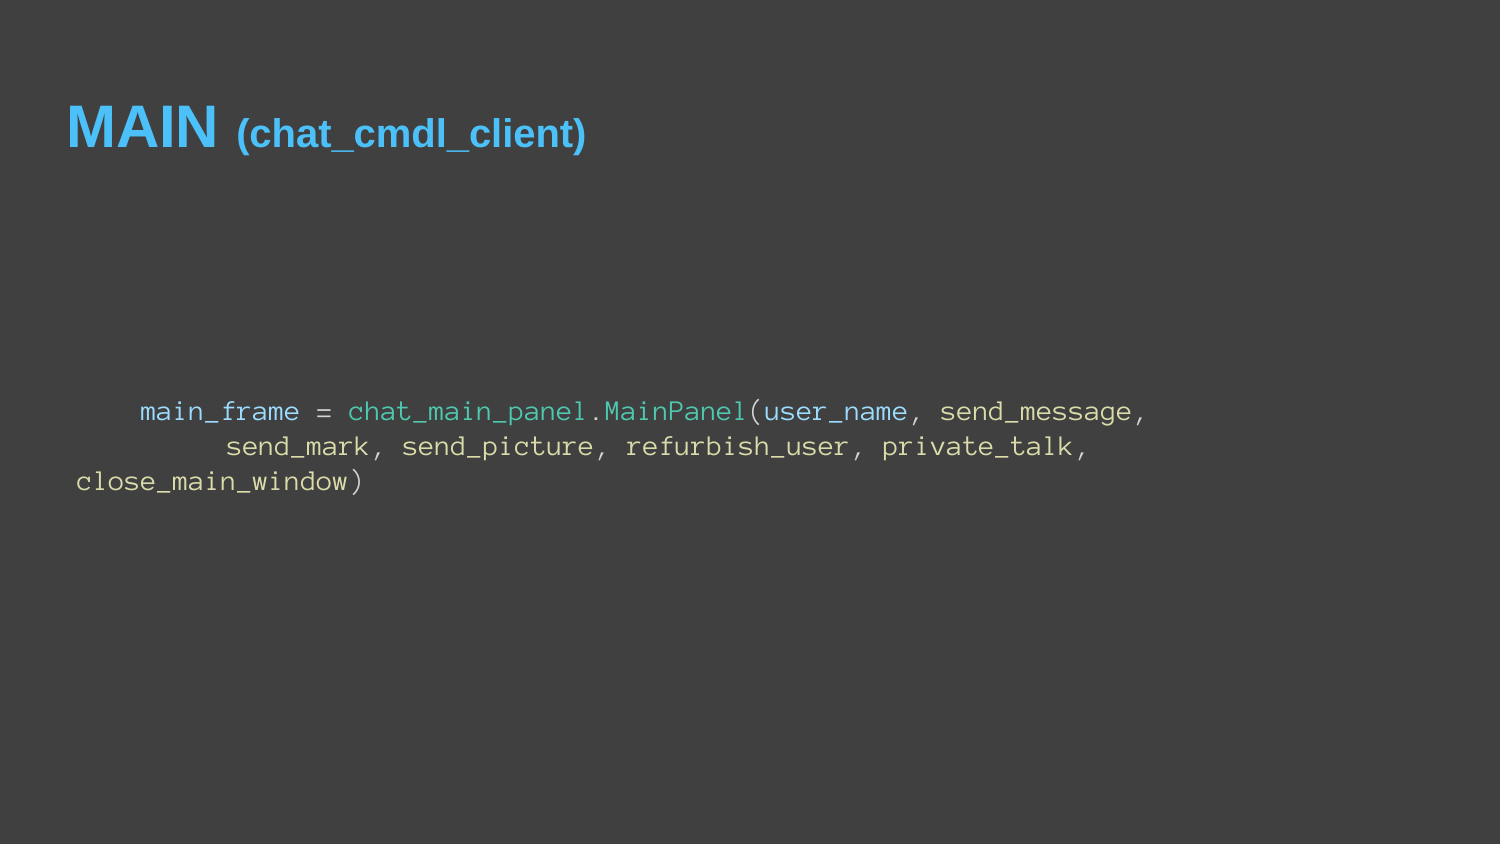

# MAIN (chat_cmdl_client)
def go_to_main_panel(user_name):
    login_frame.close_login_panel()

    global main_frame
    main_frame = chat_main_panel.MainPanel(user_name, send_message,
	send_mark, send_picture, refurbish_user, private_talk, close_main_window)

    # Create subthread for receiving and processing data
    threading.Thread(target=recv_data).start()

    main_frame.show_main_panel()
    main_frame.load()